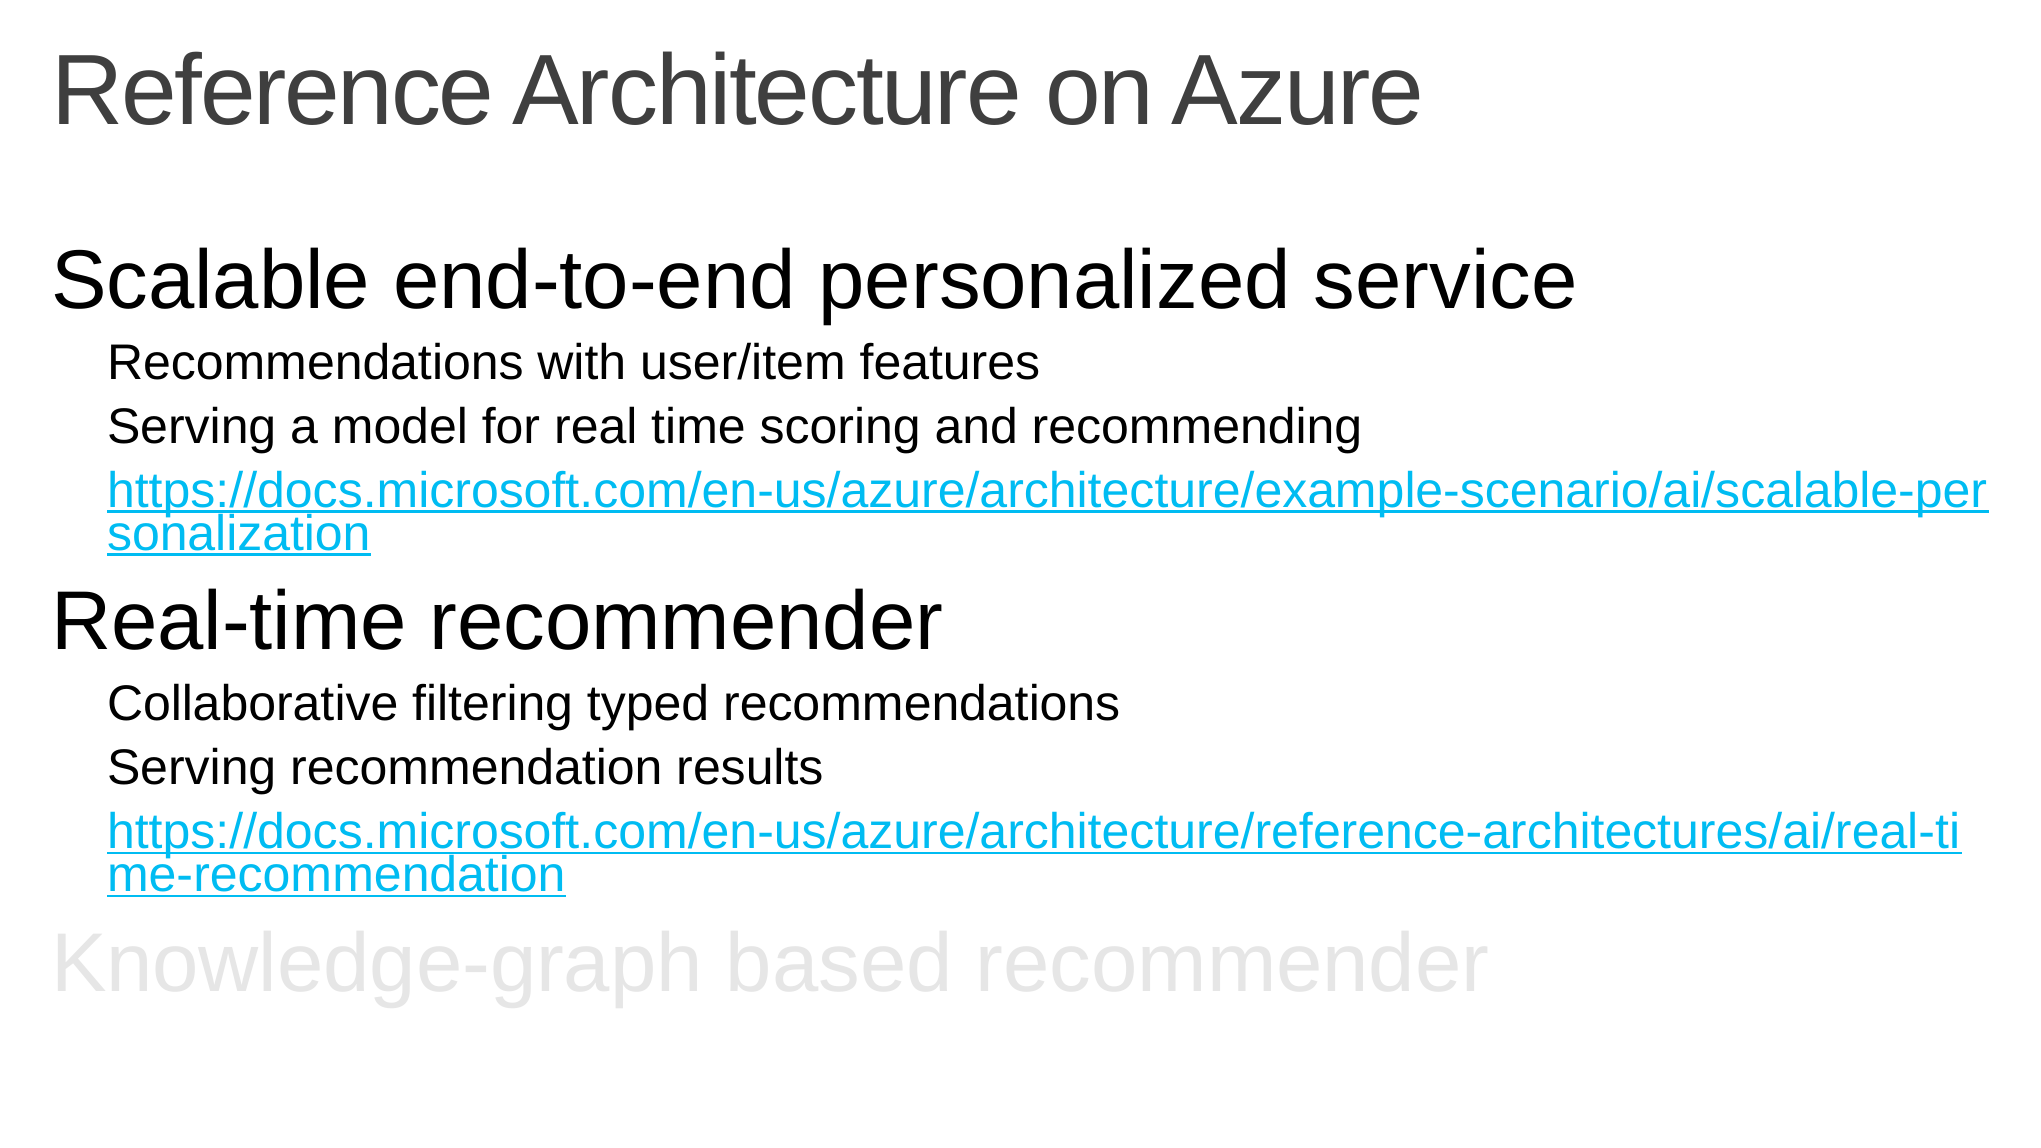

# Reference Architecture on Azure
Scalable end-to-end personalized service
Recommendations with user/item features
Serving a model for real time scoring and recommending
https://docs.microsoft.com/en-us/azure/architecture/example-scenario/ai/scalable-personalization
Real-time recommender
Collaborative filtering typed recommendations
Serving recommendation results
https://docs.microsoft.com/en-us/azure/architecture/reference-architectures/ai/real-time-recommendation
Knowledge-graph based recommender